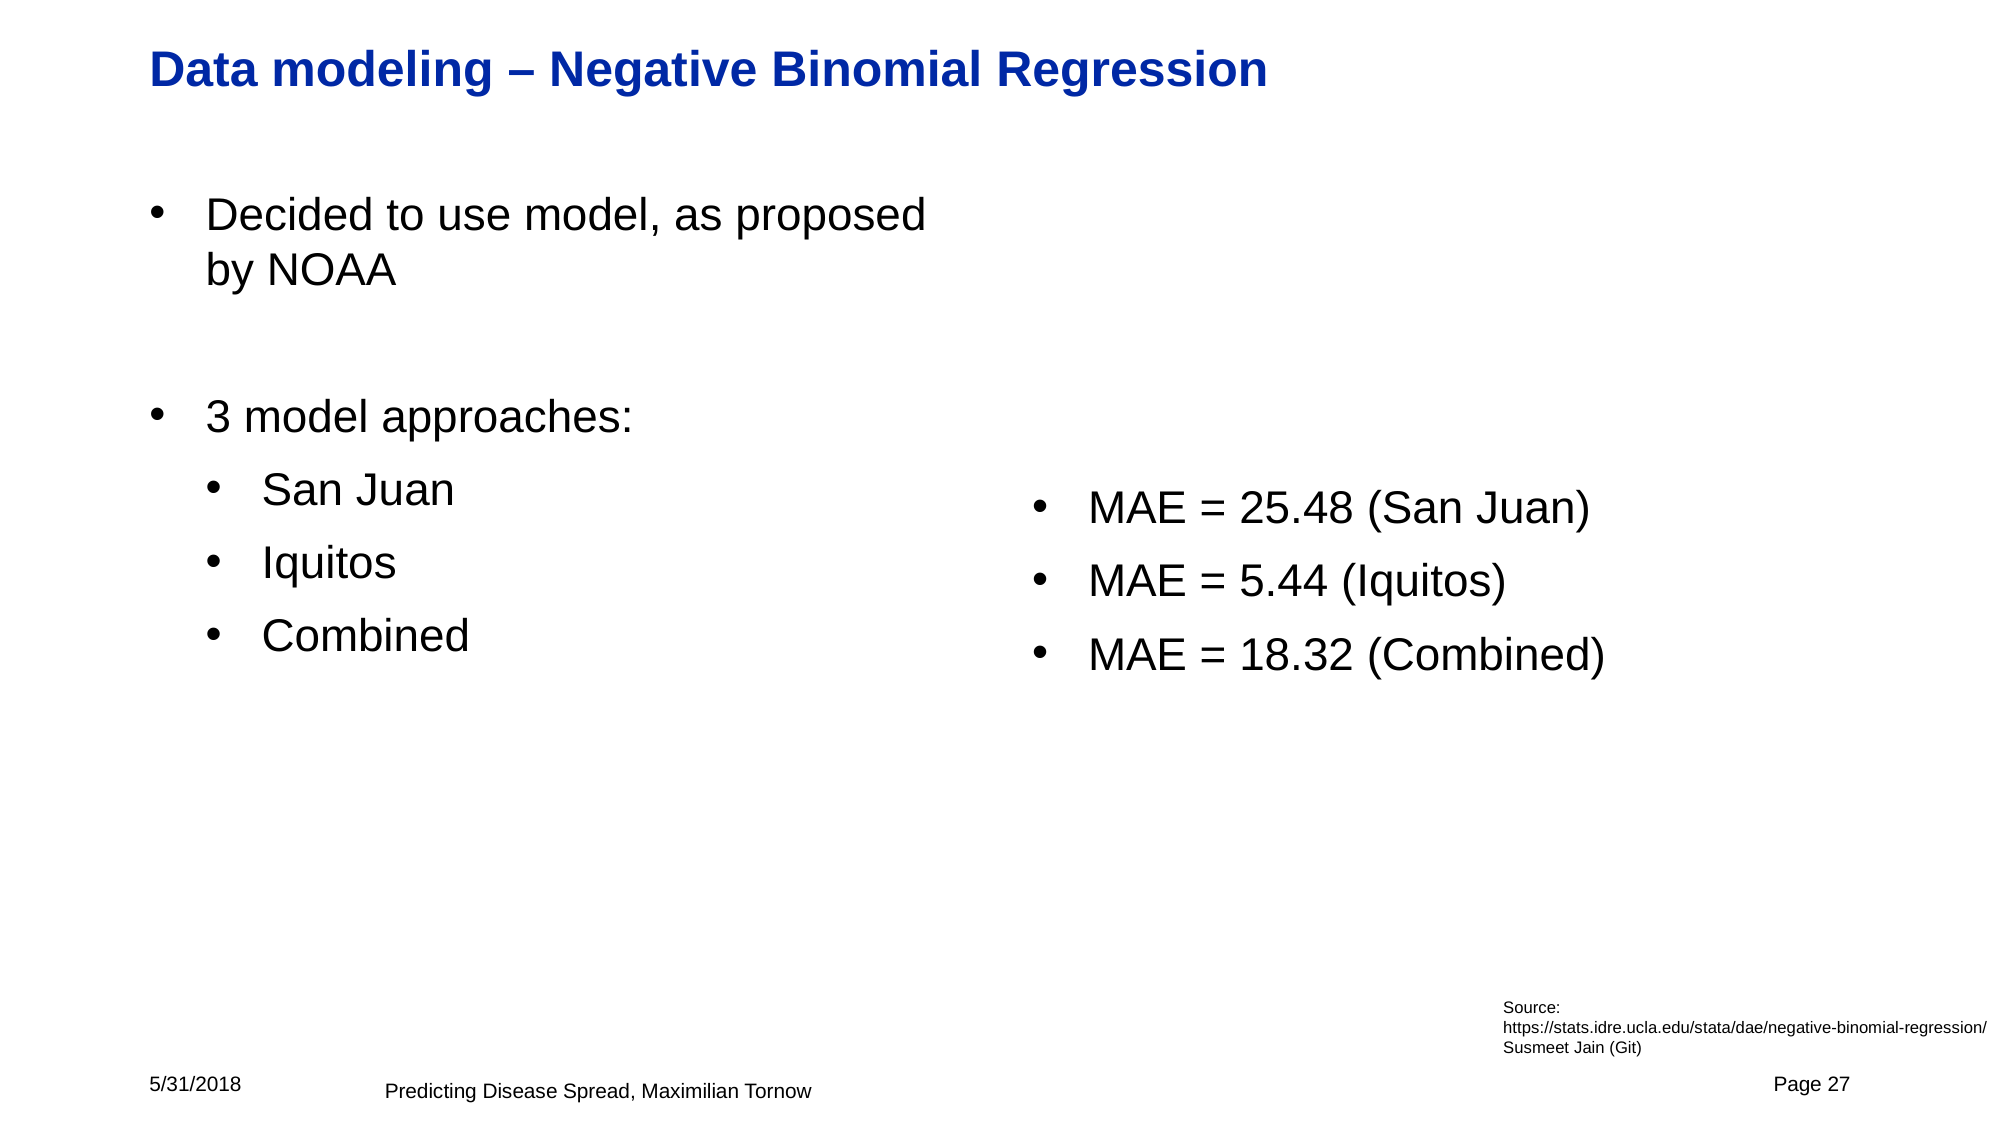

# Data modeling – Negative Binomial Regression
Decided to use model, as proposed by NOAA

3 model approaches:
San Juan
Iquitos
Combined

MAE = 25.48 (San Juan)
MAE = 5.44 (Iquitos)
MAE = 18.32 (Combined)

Source:
https://stats.idre.ucla.edu/stata/dae/negative-binomial-regression/
Susmeet Jain (Git)
5/31/2018
Predicting Disease Spread, Maximilian Tornow
Page 27